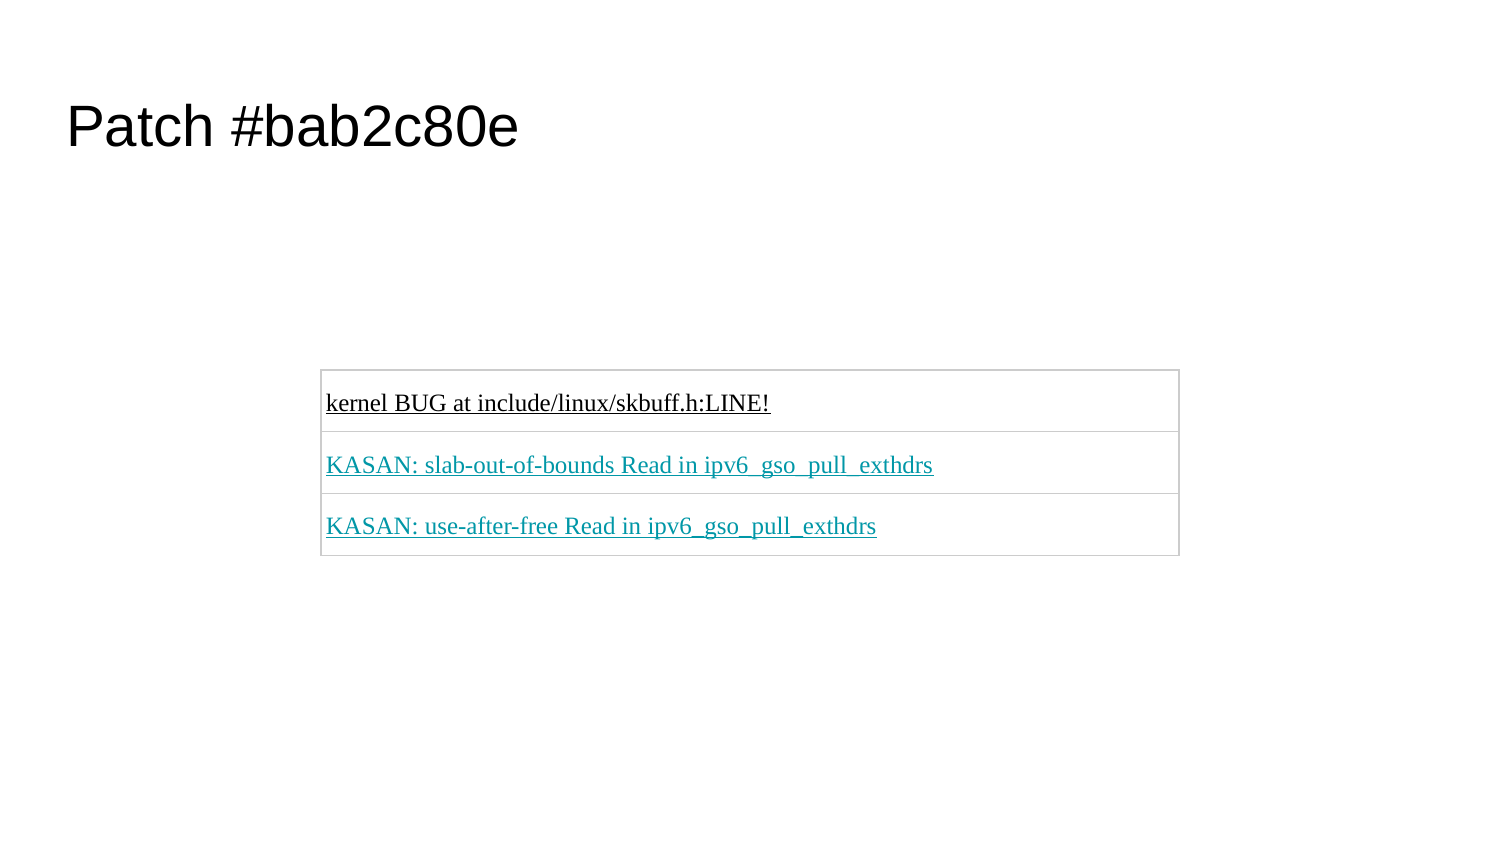

# Patch #bab2c80e
| kernel BUG at include/linux/skbuff.h:LINE! |
| --- |
| KASAN: slab-out-of-bounds Read in ipv6\_gso\_pull\_exthdrs |
| KASAN: use-after-free Read in ipv6\_gso\_pull\_exthdrs |